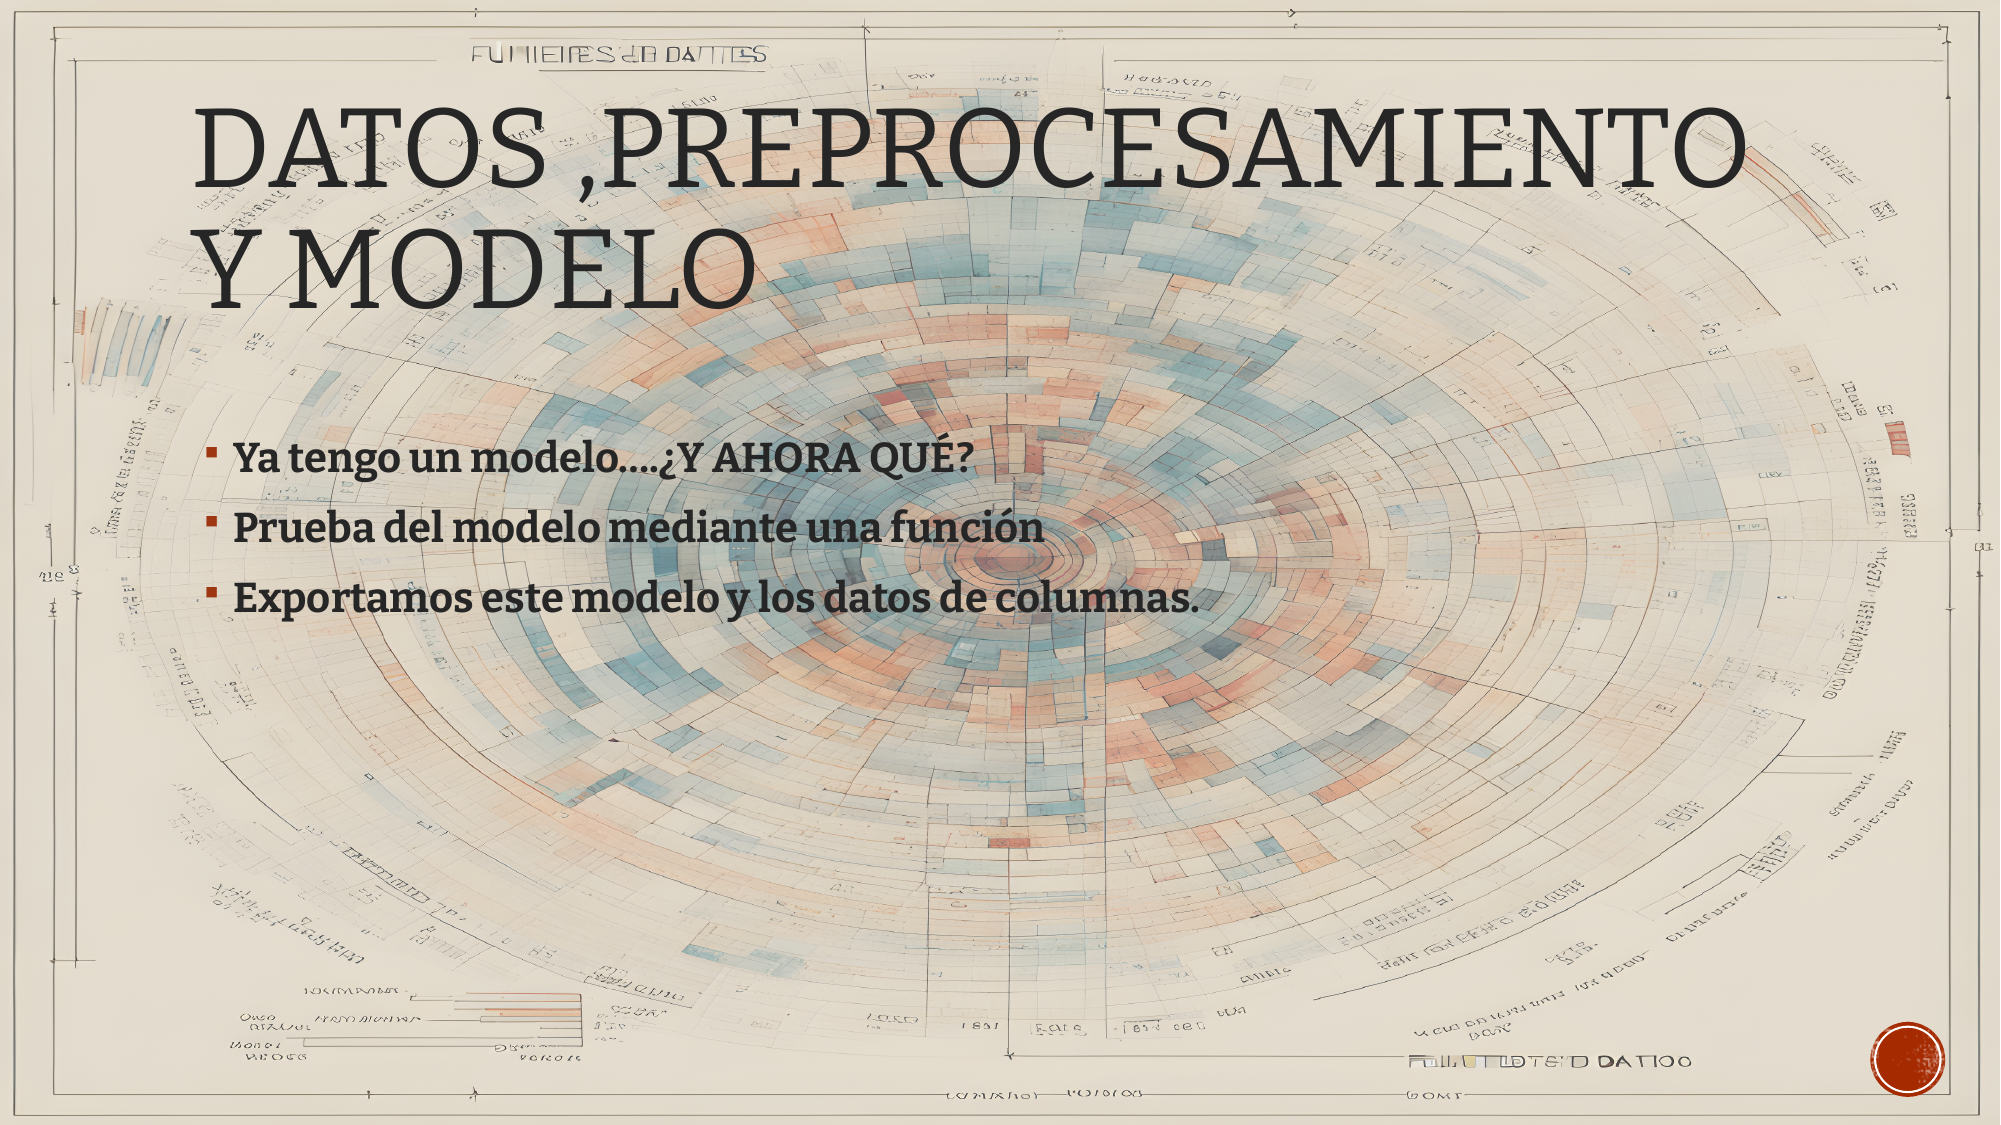

# Datos ,Preprocesamiento y Modelo
Ya tengo un modelo….¿Y AHORA QUÉ?
Prueba del modelo mediante una función
Exportamos este modelo y los datos de columnas.